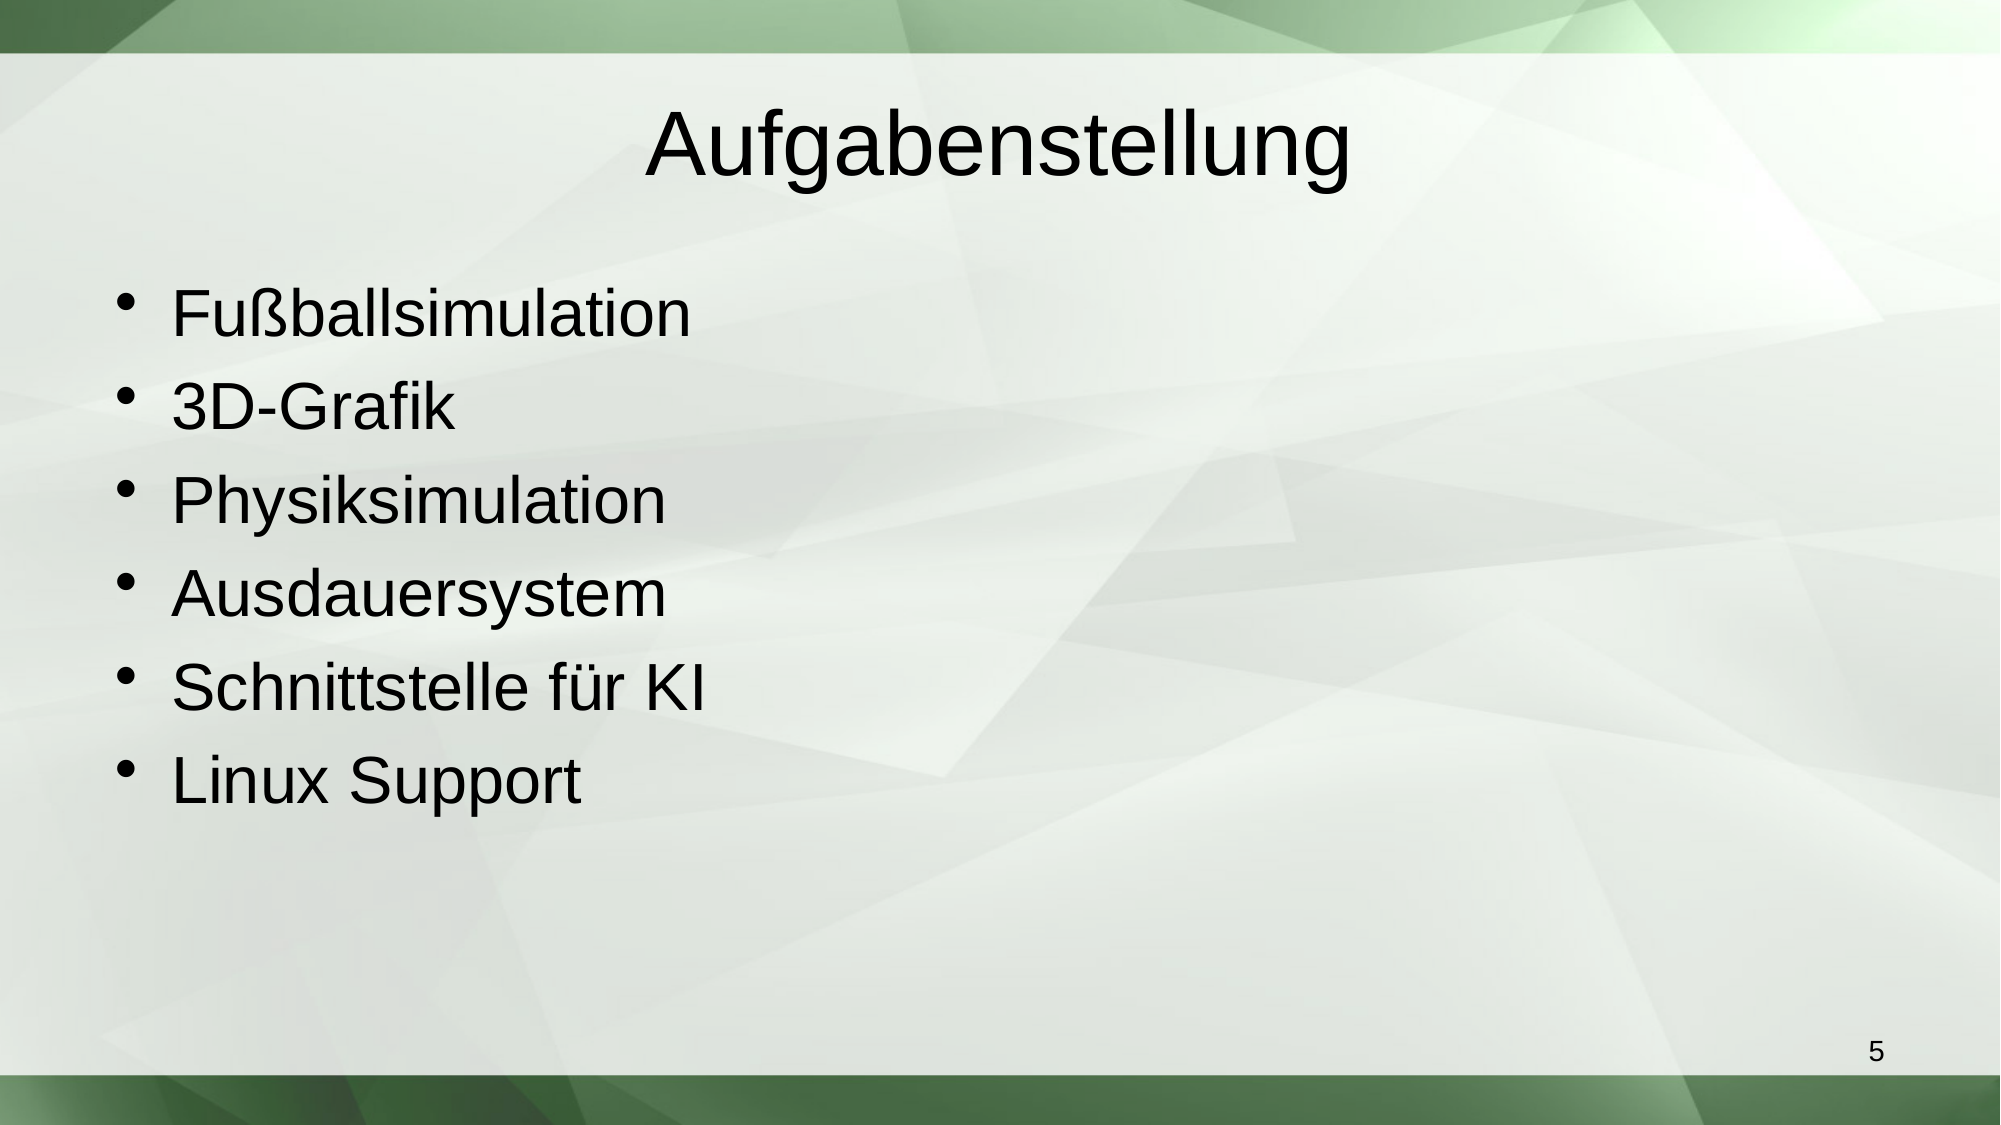

# Aufgabenstellung
Fußballsimulation
3D-Grafik
Physiksimulation
Ausdauersystem
Schnittstelle für KI
Linux Support
5